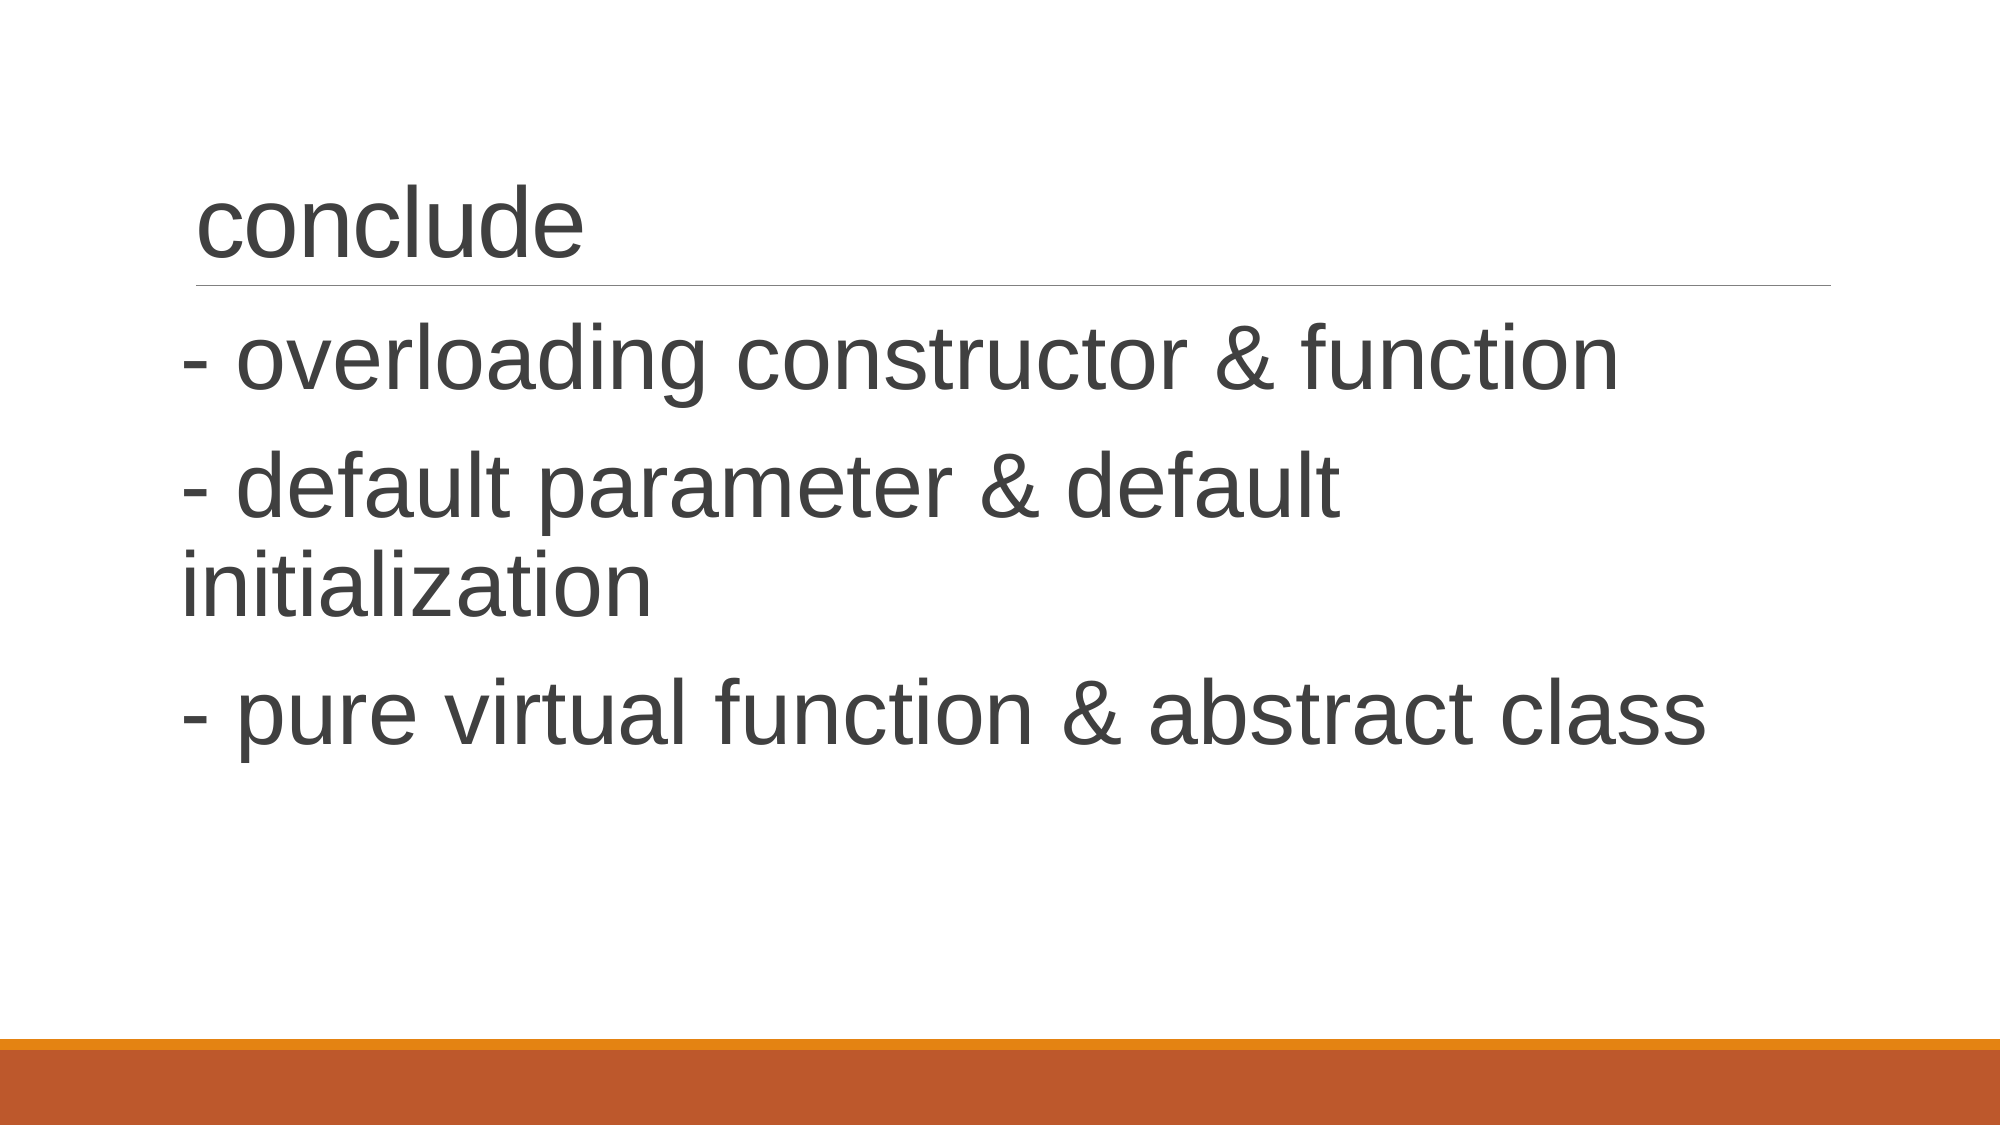

# conclude
- overloading constructor & function
- default parameter & default initialization
- pure virtual function & abstract class